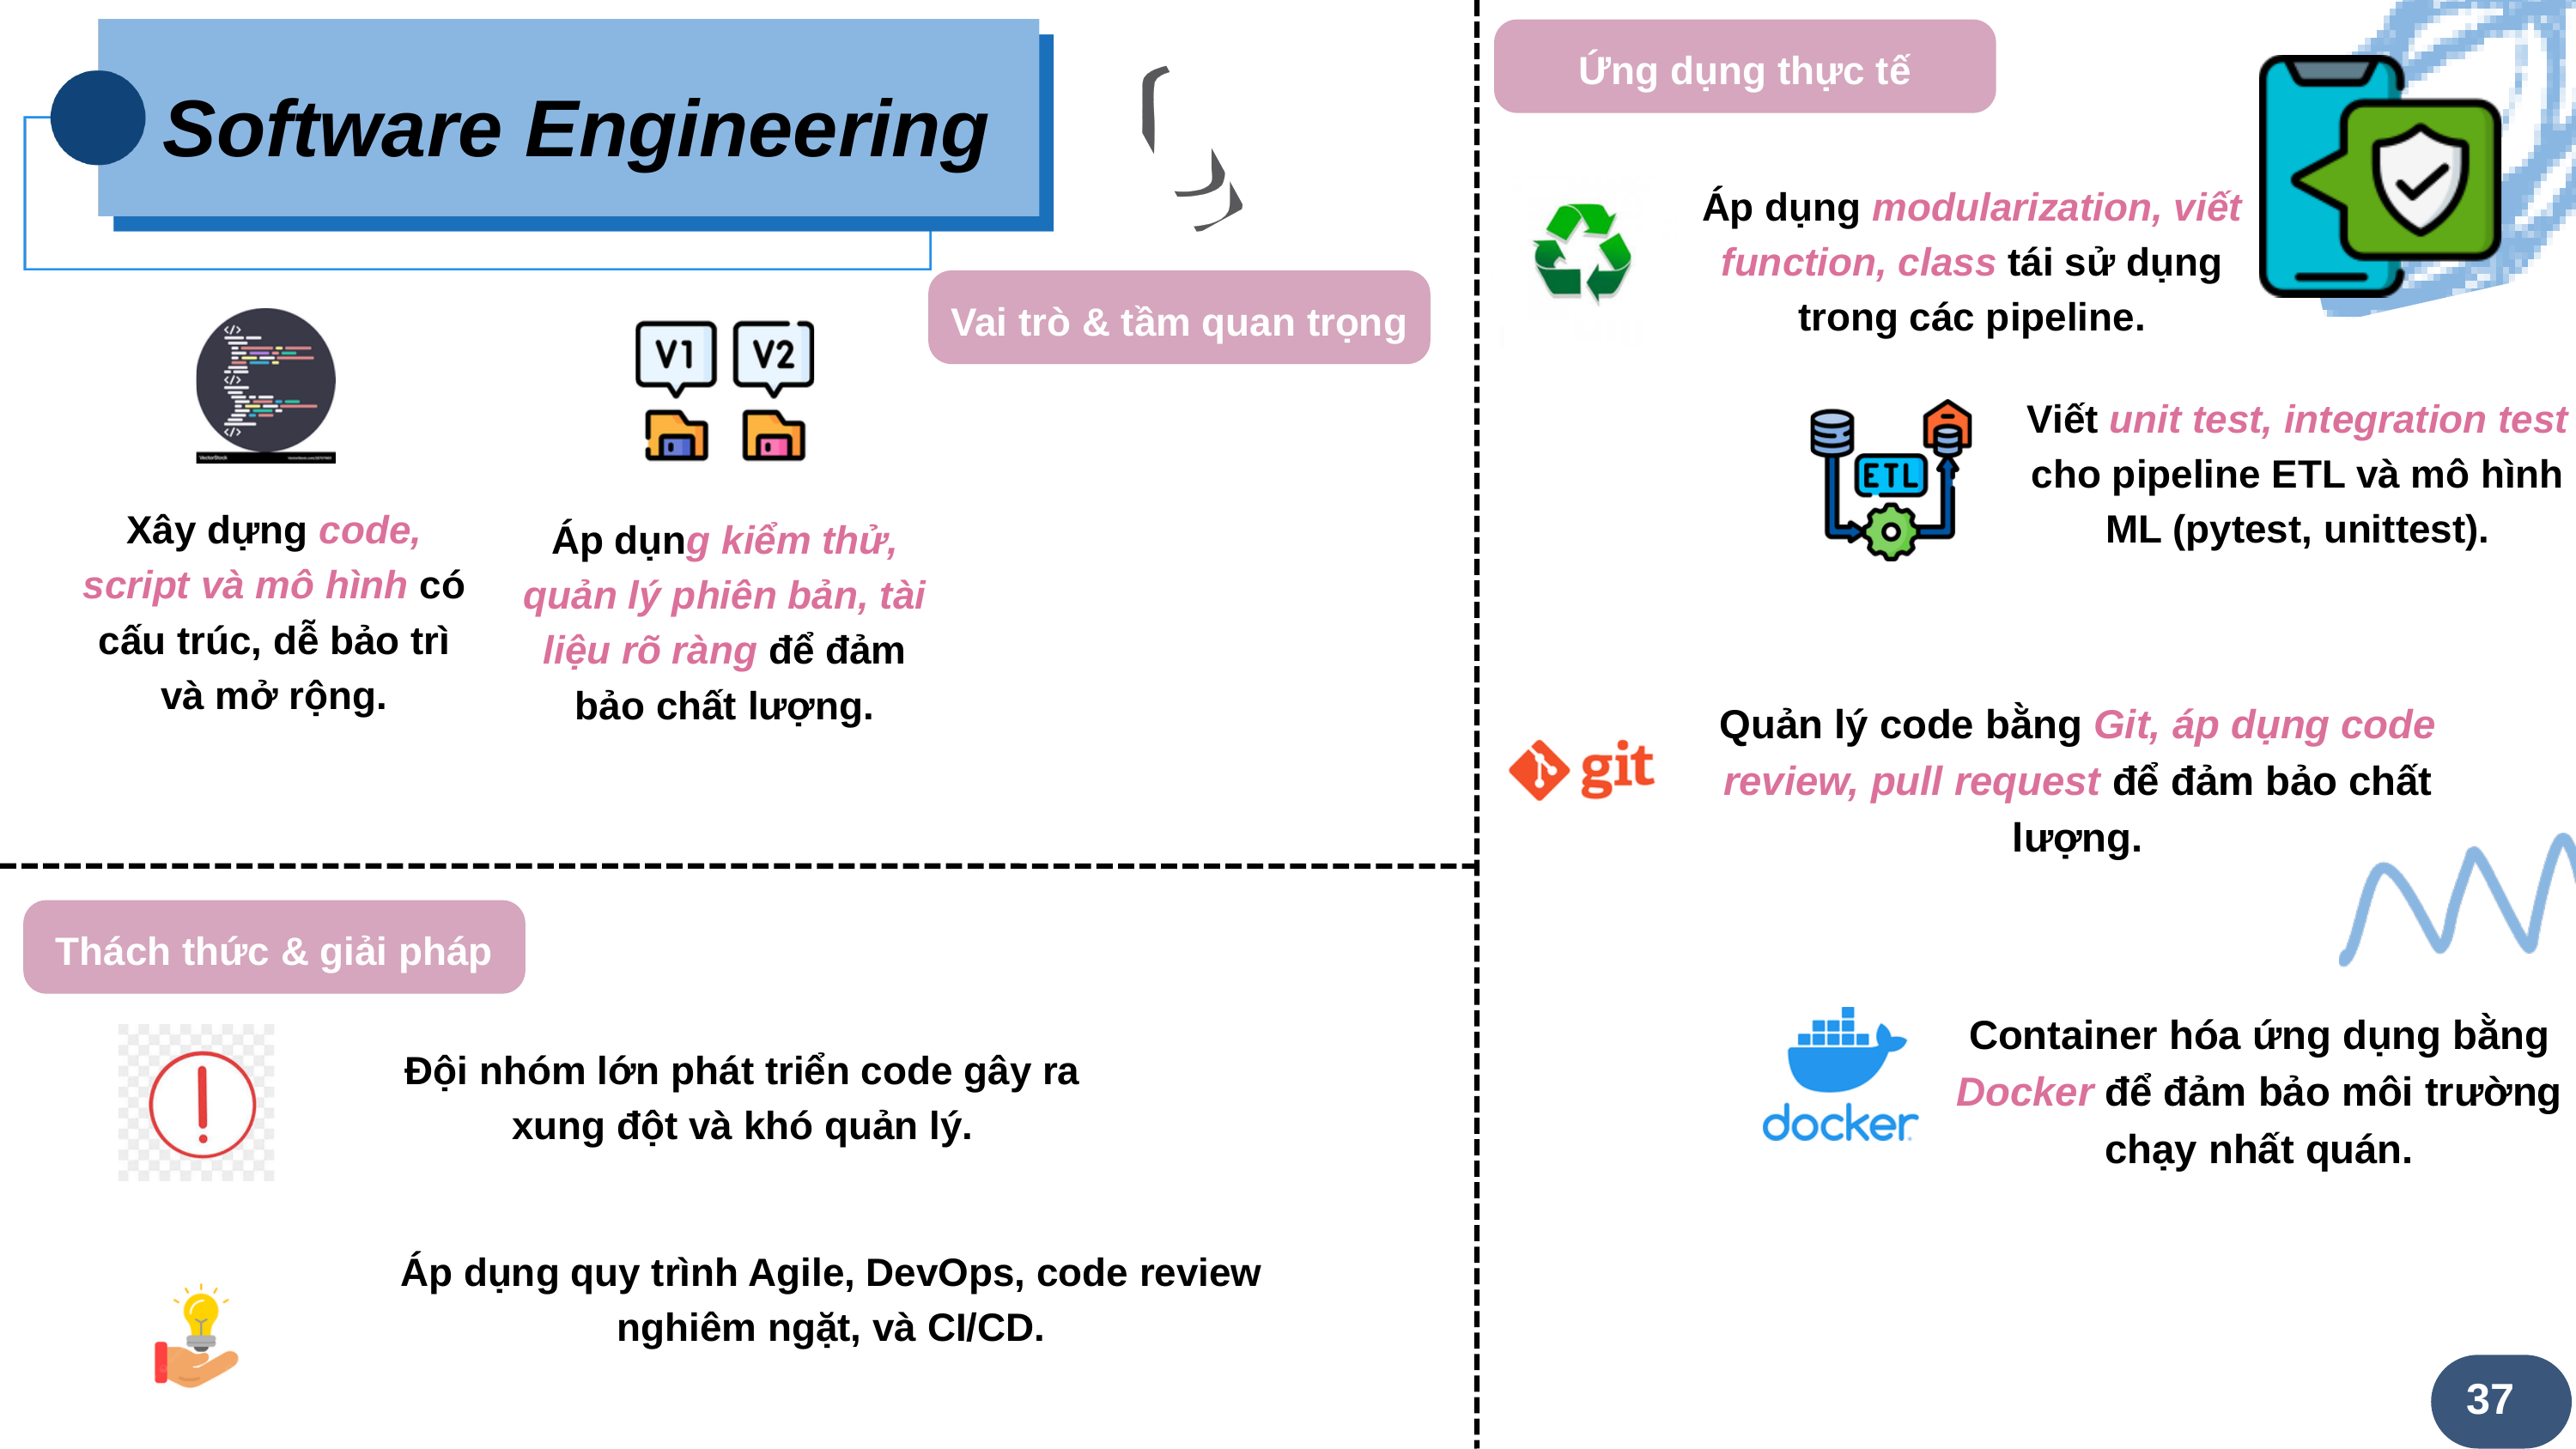

Software Engineering

Ứng dụng thực tế

Áp dụng modularization, viết function, class tái sử dụng trong các pipeline.

Vai trò & tầm quan trọng

Viết unit test, integration test cho pipeline ETL và mô hình ML (pytest, unittest).

Xây dựng code, script và mô hình có cấu trúc, dễ bảo trì và mở rộng.
Áp dụng kiểm thử, quản lý phiên bản, tài liệu rõ ràng để đảm bảo chất lượng.

Quản lý code bằng Git, áp dụng code review, pull request để đảm bảo chất lượng.

Thách thức & giải pháp
Container hóa ứng dụng bằng Docker để đảm bảo môi trường chạy nhất quán.

Đội nhóm lớn phát triển code gây ra xung đột và khó quản lý.

Áp dụng quy trình Agile, DevOps, code review nghiêm ngặt, và CI/CD.

37